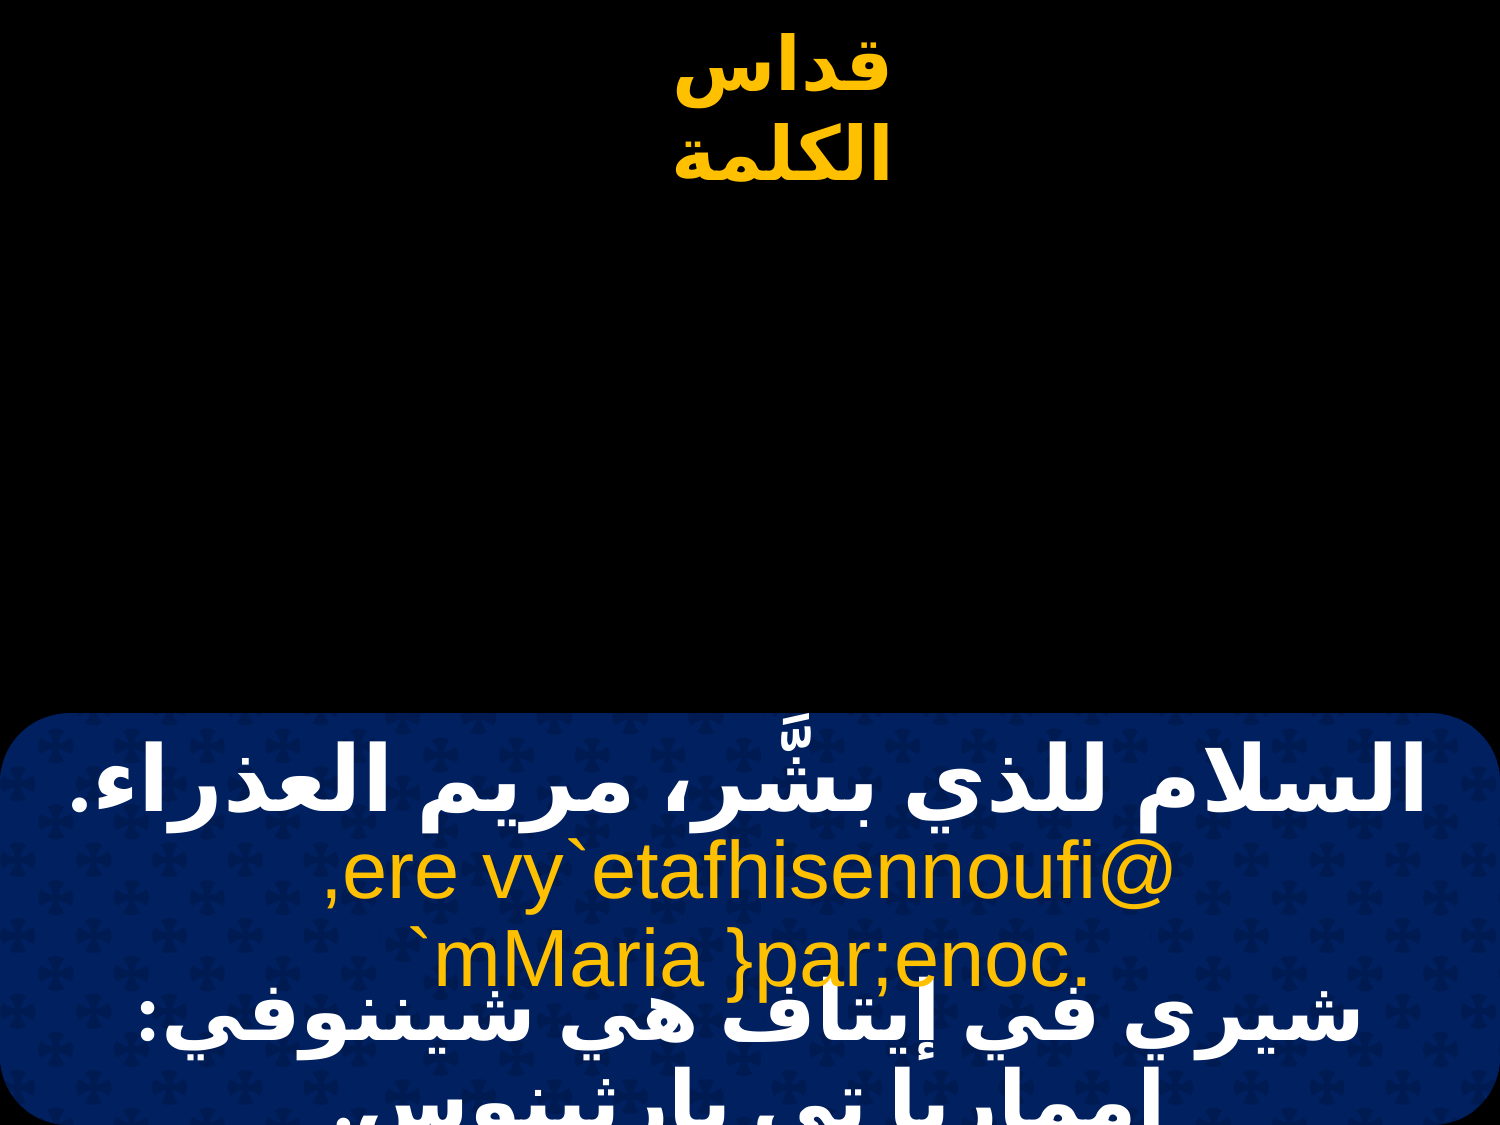

# السلام للذي بشَّر، مريم العذراء.
,ere vy`etafhisennoufi@ `mMaria }par;enoc.
شيري في إيتاف هي شيننوفي: إمماريا تي بارثينوس.